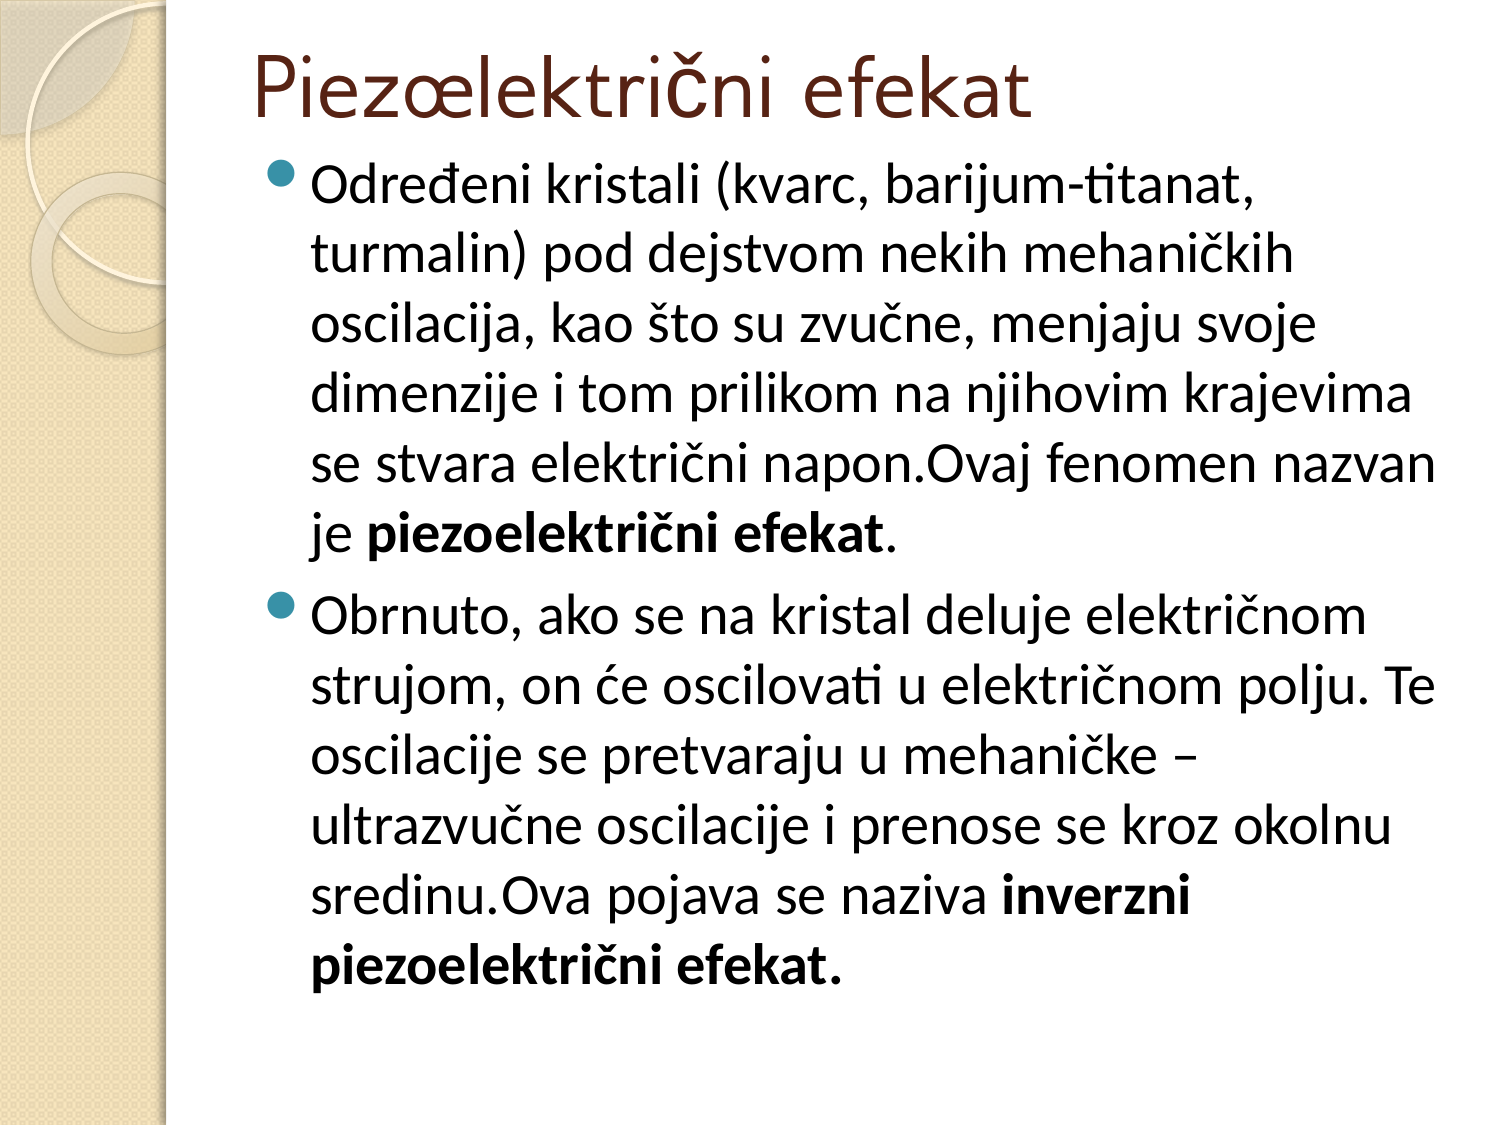

# Piezoelektrični efekat
Određeni kristali (kvarc, barijum-titanat, turmalin) pod dejstvom nekih mehaničkih oscilacija, kao što su zvučne, menjaju svoje dimenzije i tom prilikom na njihovim krajevima se stvara električni napon.Ovaj fenomen nazvan je piezoelektrični efekat.
Obrnuto, ako se na kristal deluje električnom strujom, on će oscilovati u električnom polju. Te oscilacije se pretvaraju u mehaničke – ultrazvučne oscilacije i prenose se kroz okolnu sredinu.Ova pojava se naziva inverzni piezoelektrični efekat.